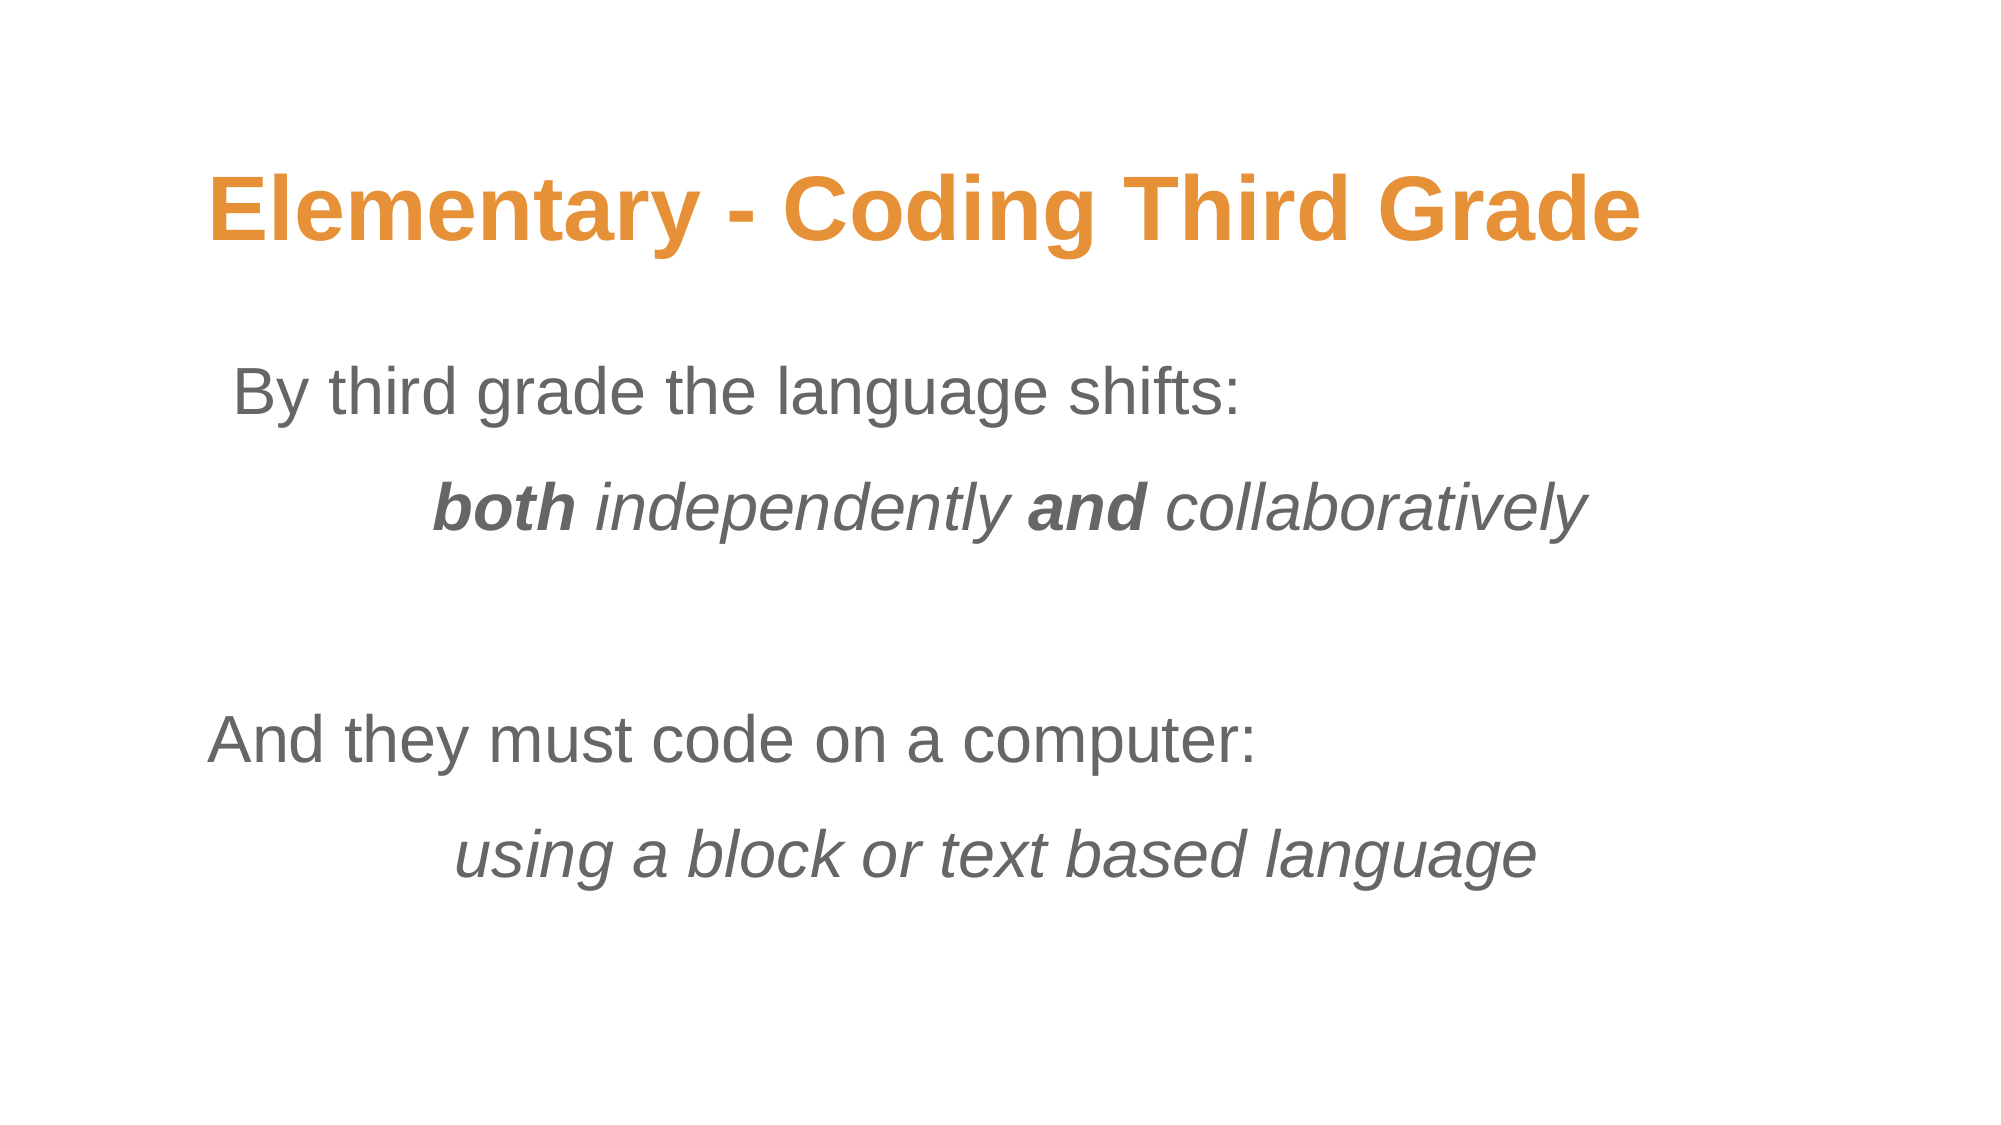

# Elementary - Coding Third Grade
By third grade the language shifts:
both independently and collaboratively

And they must code on a computer:
using a block or text based language